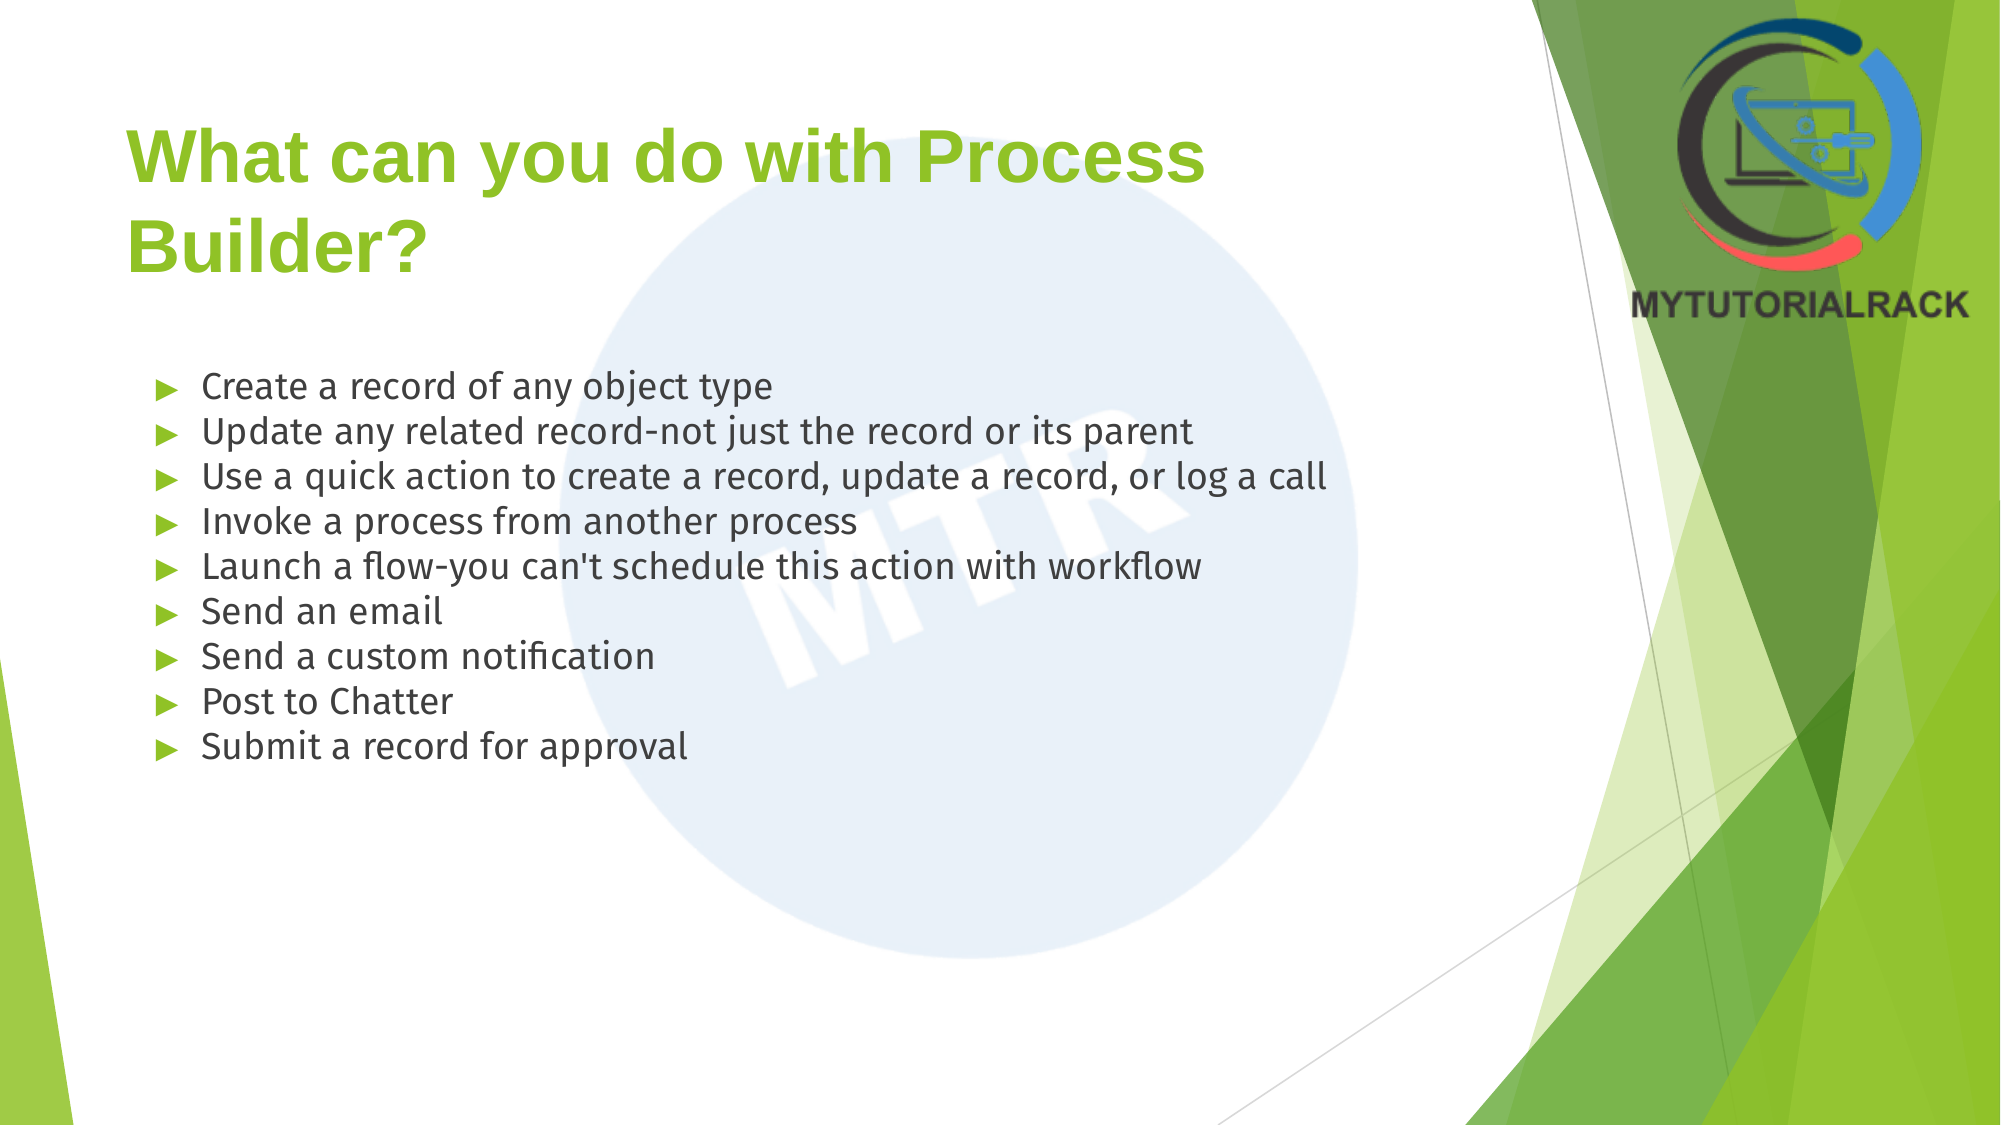

# What can you do with Process Builder?

Create a record of any object type
Update any related record-not just the record or its parent
Use a quick action to create a record, update a record, or log a call
Invoke a process from another process
Launch a flow-you can't schedule this action with workflow
Send an email
Send a custom notification
Post to Chatter
Submit a record for approval